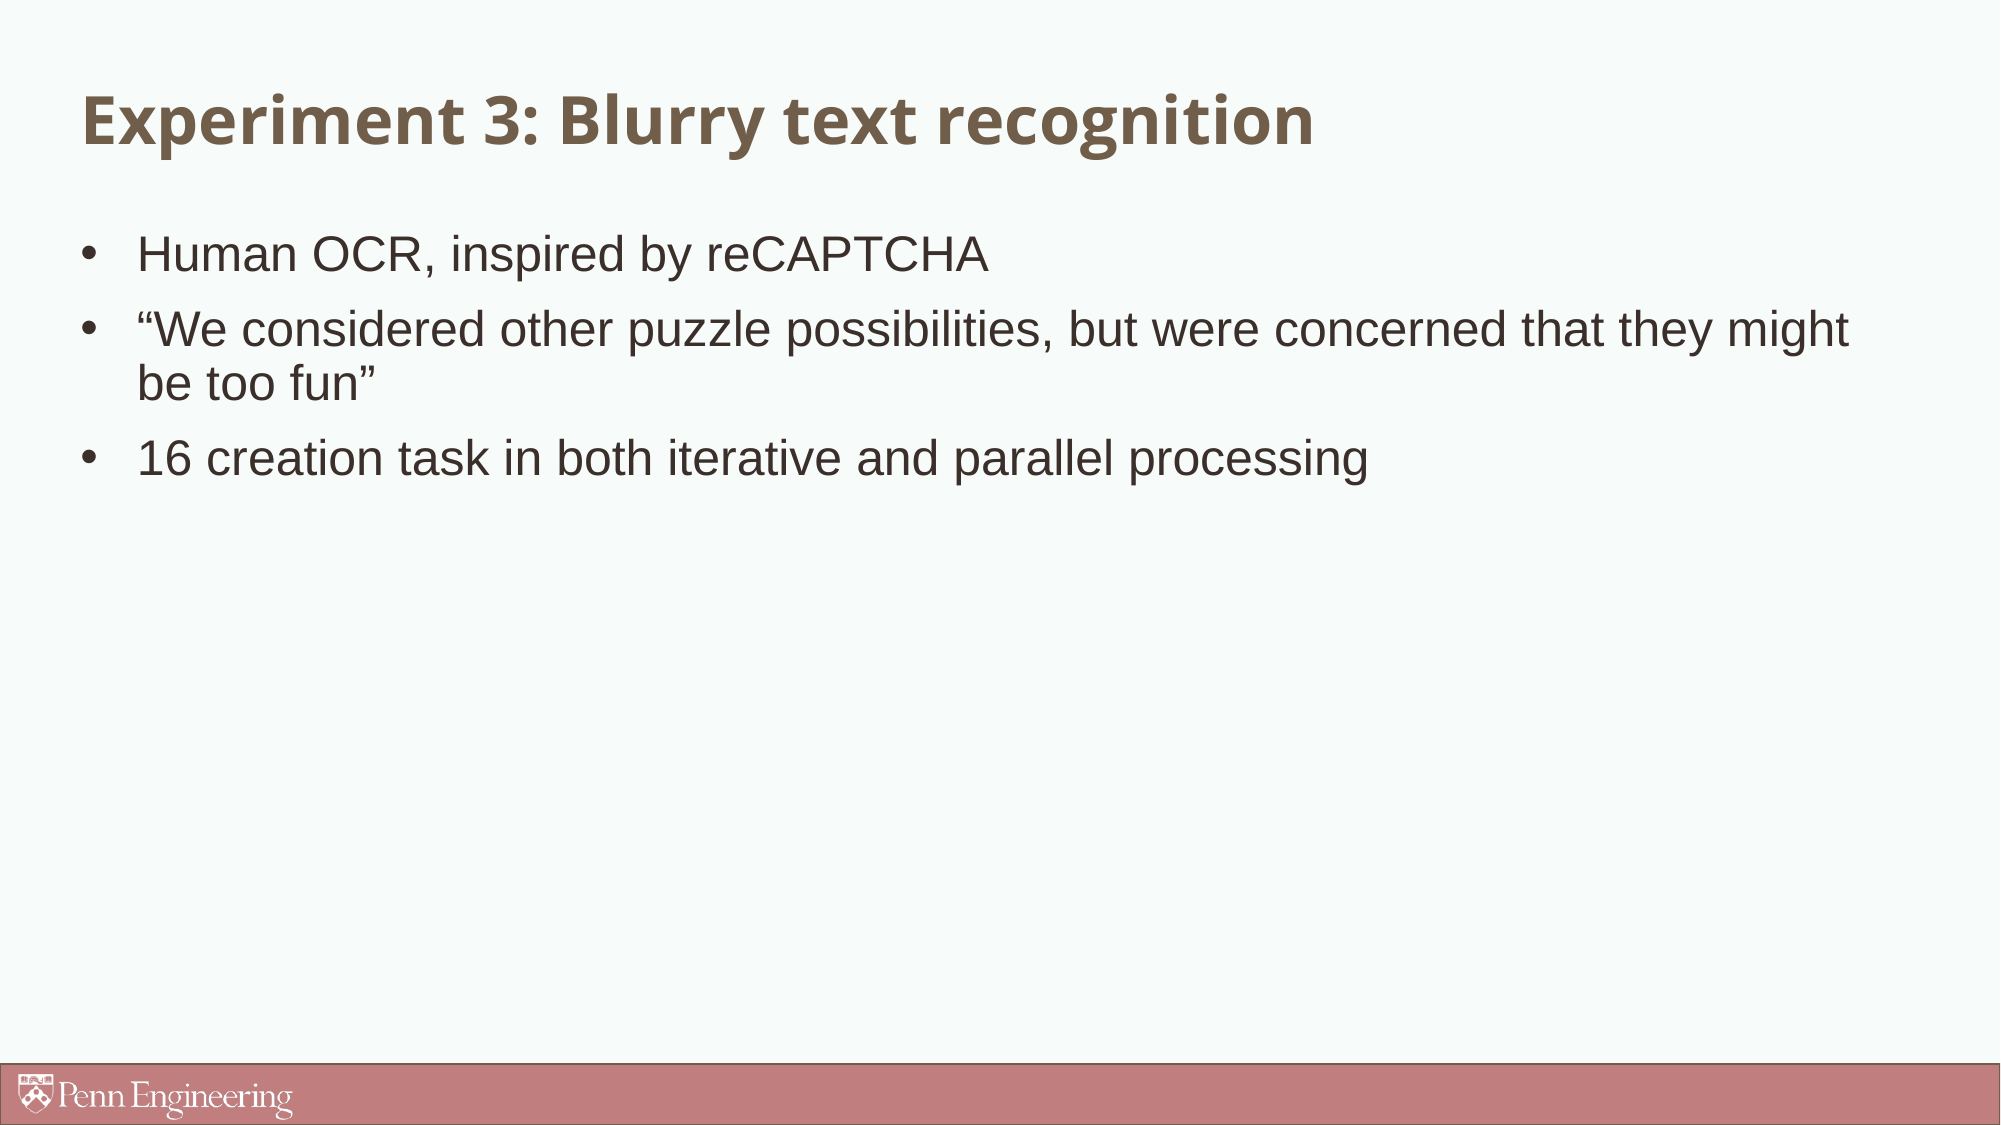

# Experiment 3: Blurry text recognition
Human OCR, inspired by reCAPTCHA
“We considered other puzzle possibilities, but were concerned that they might be too fun”
16 creation task in both iterative and parallel processing